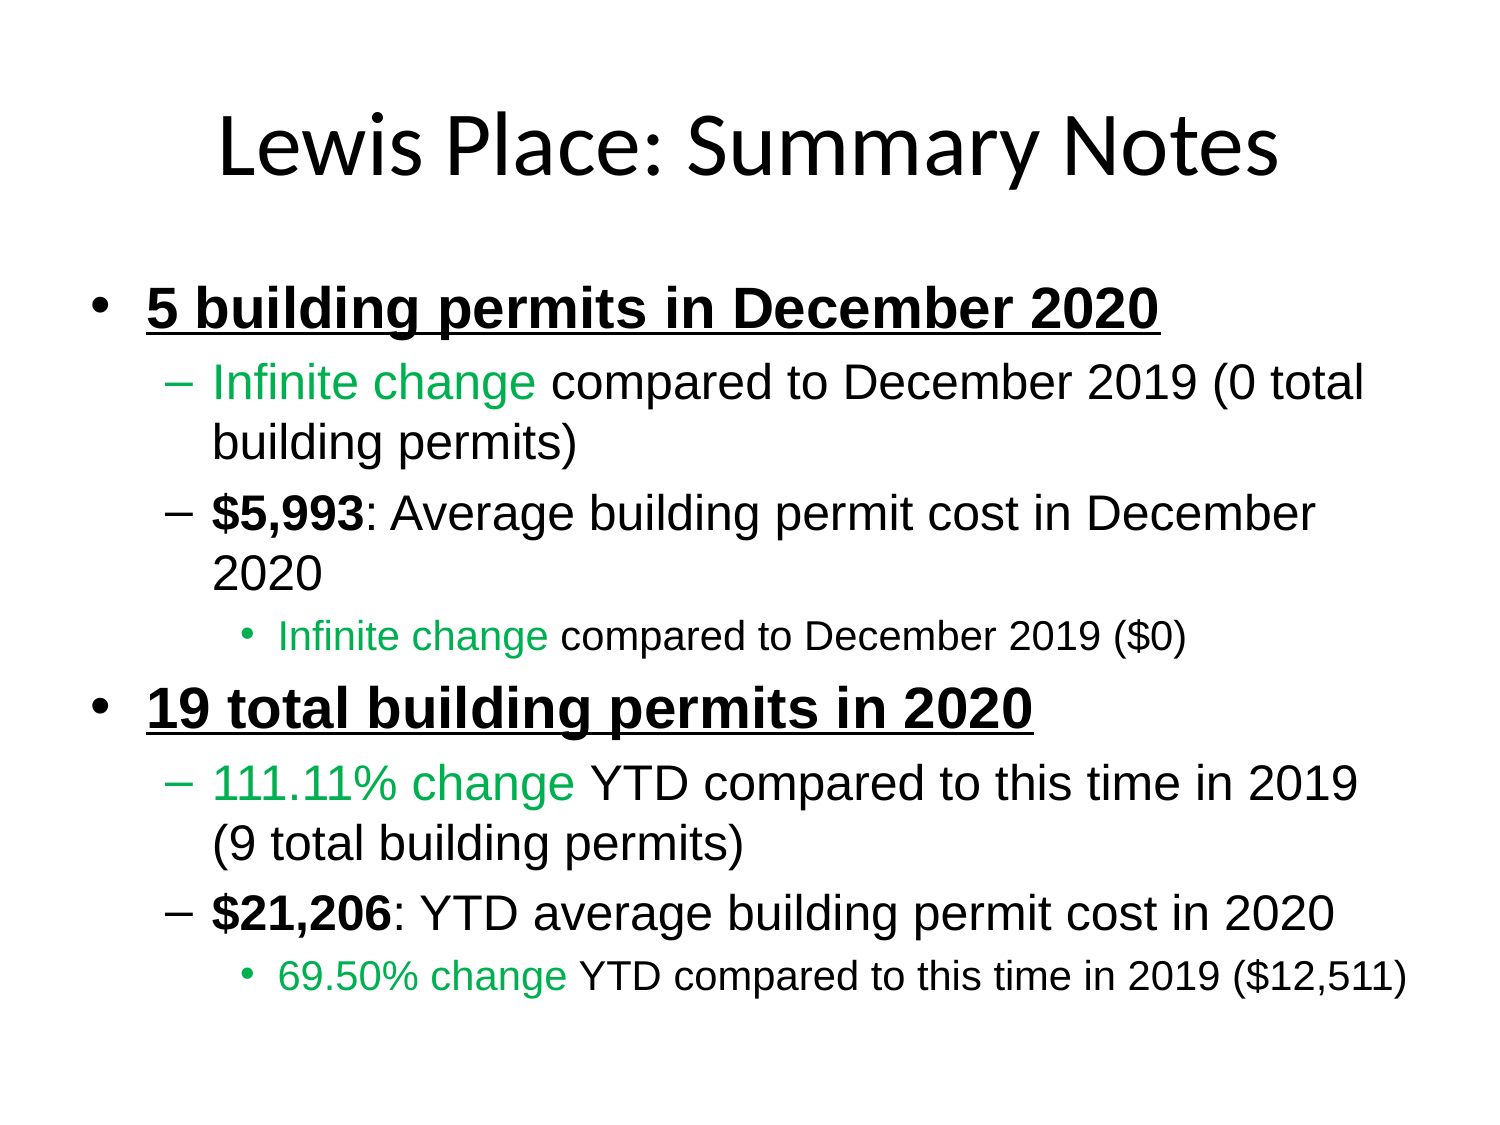

# Lewis Place: Summary Notes
5 building permits in December 2020
Infinite change compared to December 2019 (0 total building permits)
$5,993: Average building permit cost in December 2020
Infinite change compared to December 2019 ($0)
19 total building permits in 2020
111.11% change YTD compared to this time in 2019 (9 total building permits)
$21,206: YTD average building permit cost in 2020
69.50% change YTD compared to this time in 2019 ($12,511)